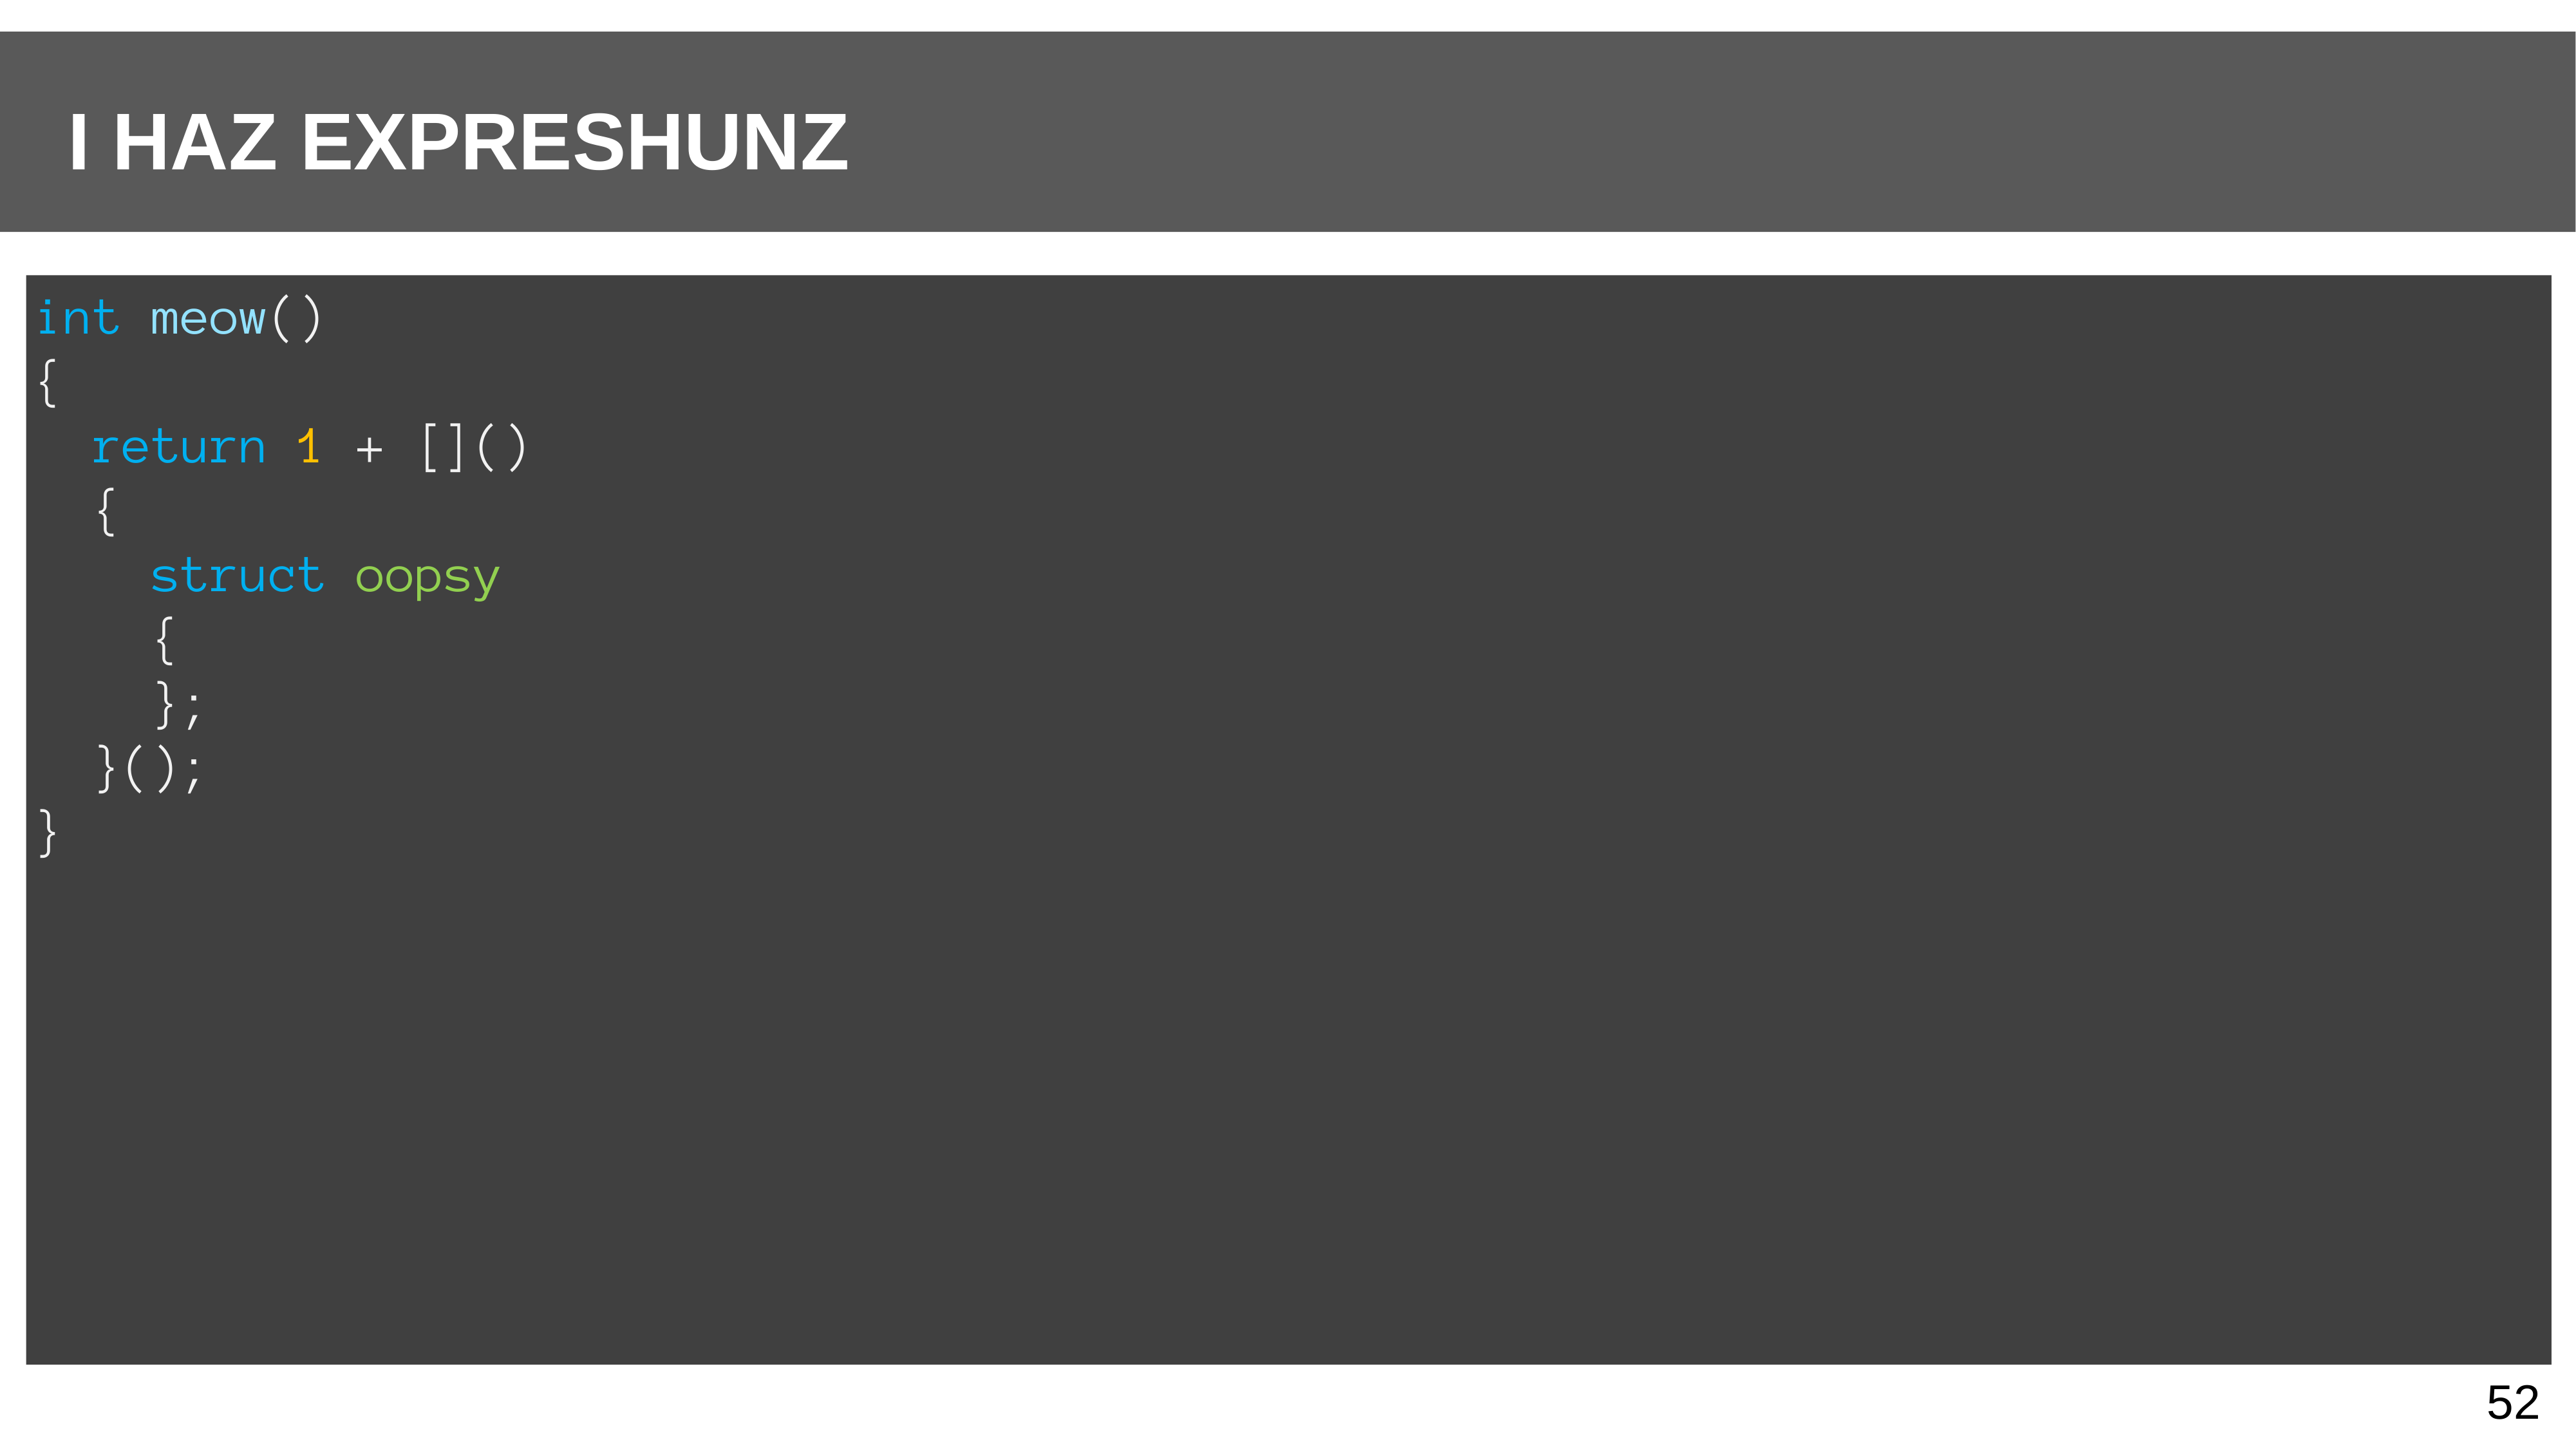

# I HAZ EXPRESHUNZ
int meow()
{
  return 1 + []()
  {
    struct oopsy
    {
    };
  }();
}